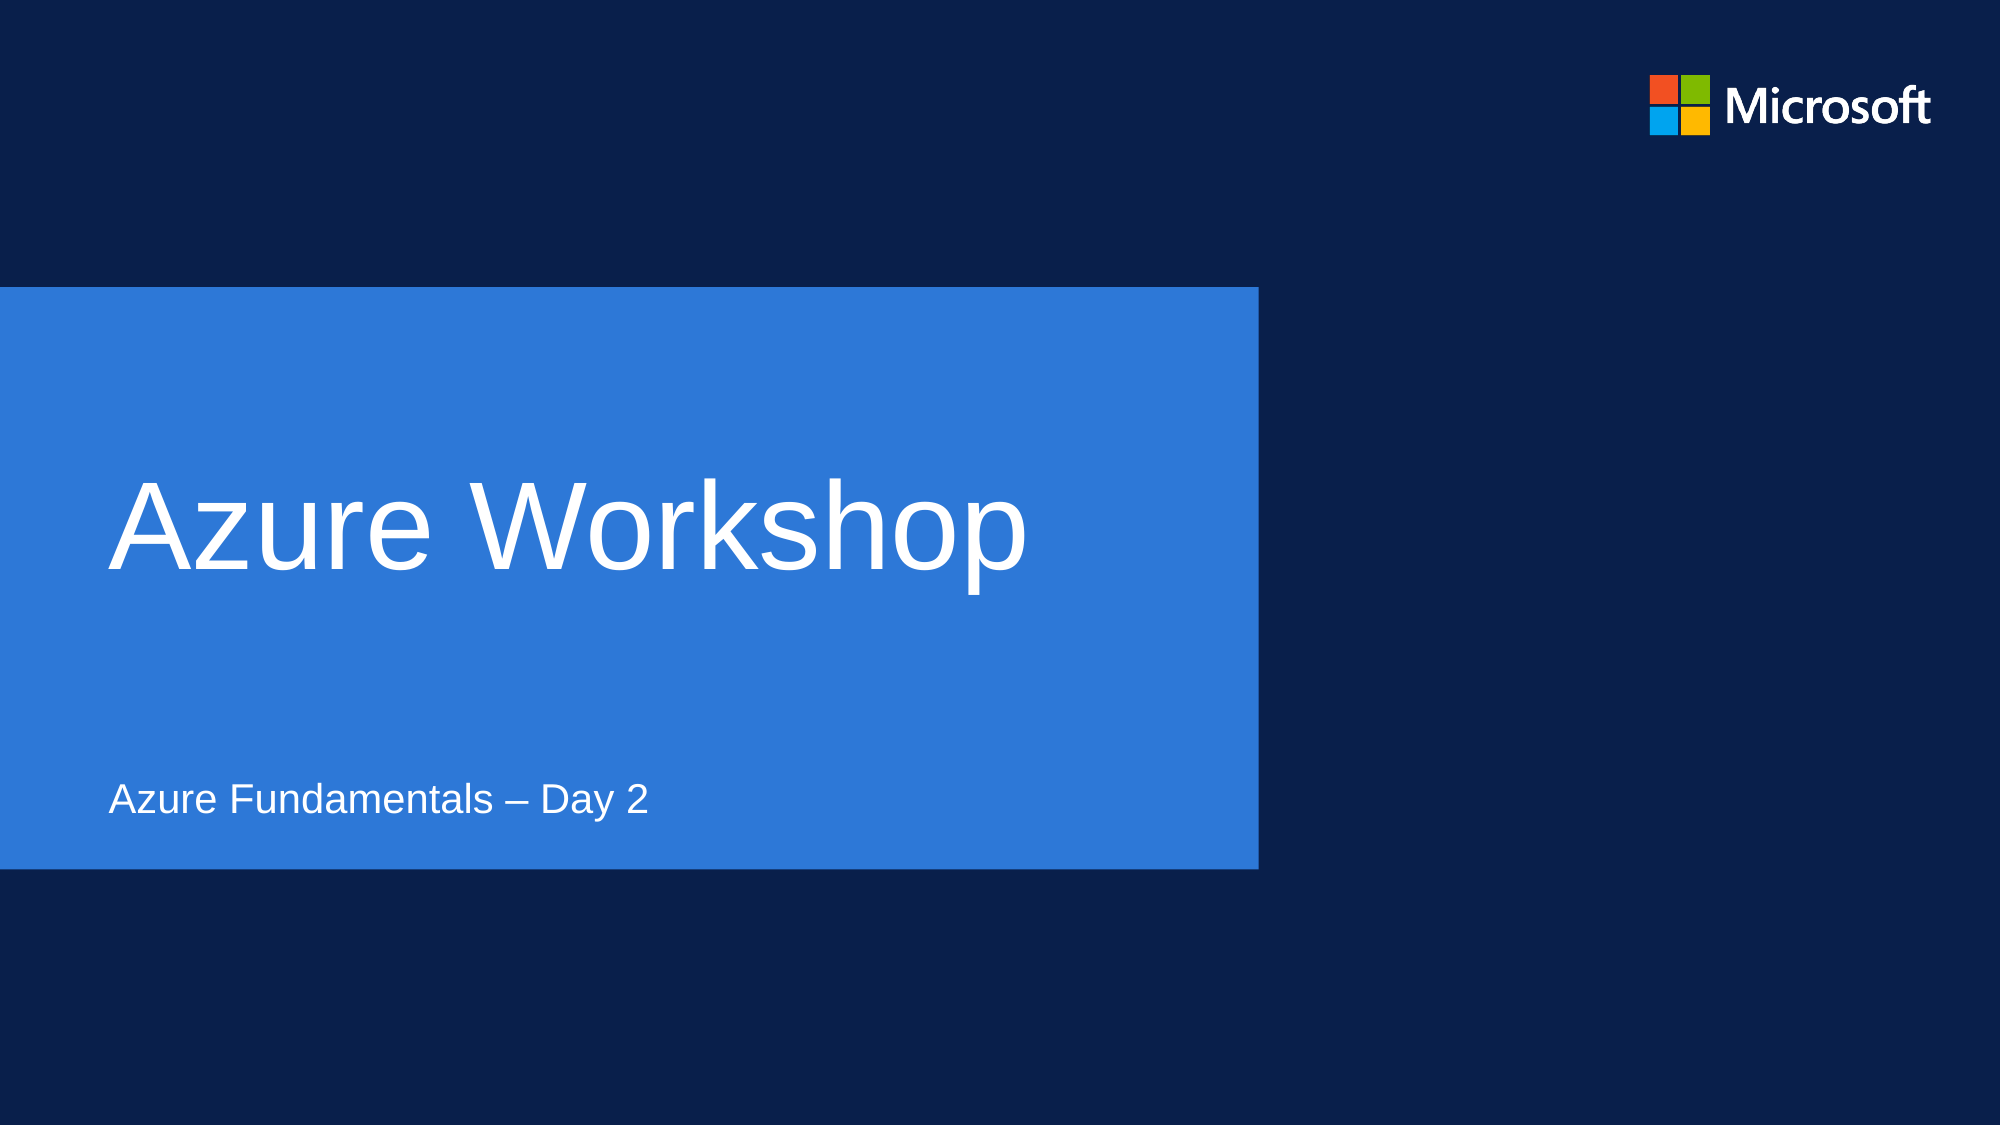

# Azure Workshop
Azure Fundamentals – Day 2